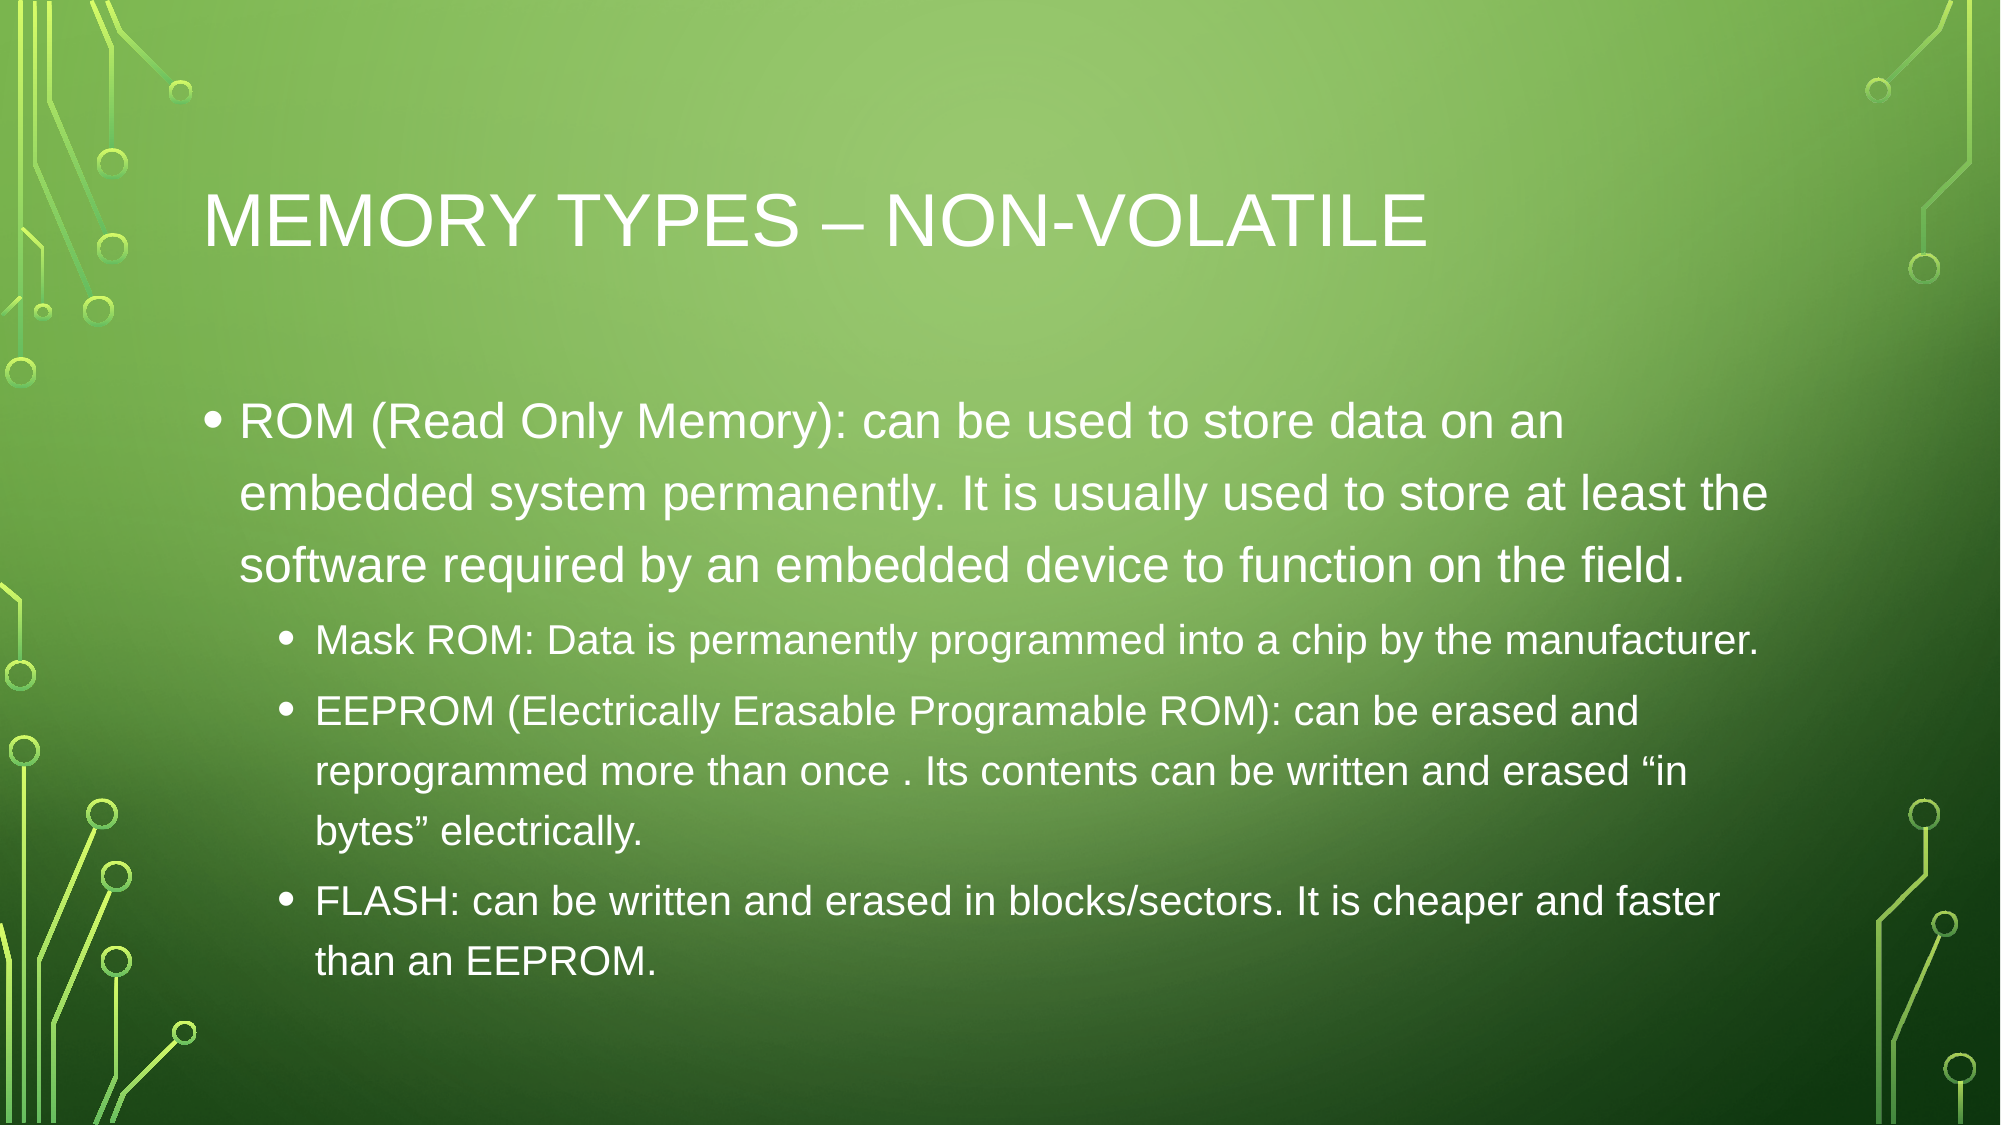

# Memory Types – Non-Volatile
ROM (Read Only Memory): can be used to store data on an embedded system permanently. It is usually used to store at least the software required by an embedded device to function on the field.
Mask ROM: Data is permanently programmed into a chip by the manufacturer.
EEPROM (Electrically Erasable Programable ROM): can be erased and reprogrammed more than once . Its contents can be written and erased “in bytes” electrically.
FLASH: can be written and erased in blocks/sectors. It is cheaper and faster than an EEPROM.